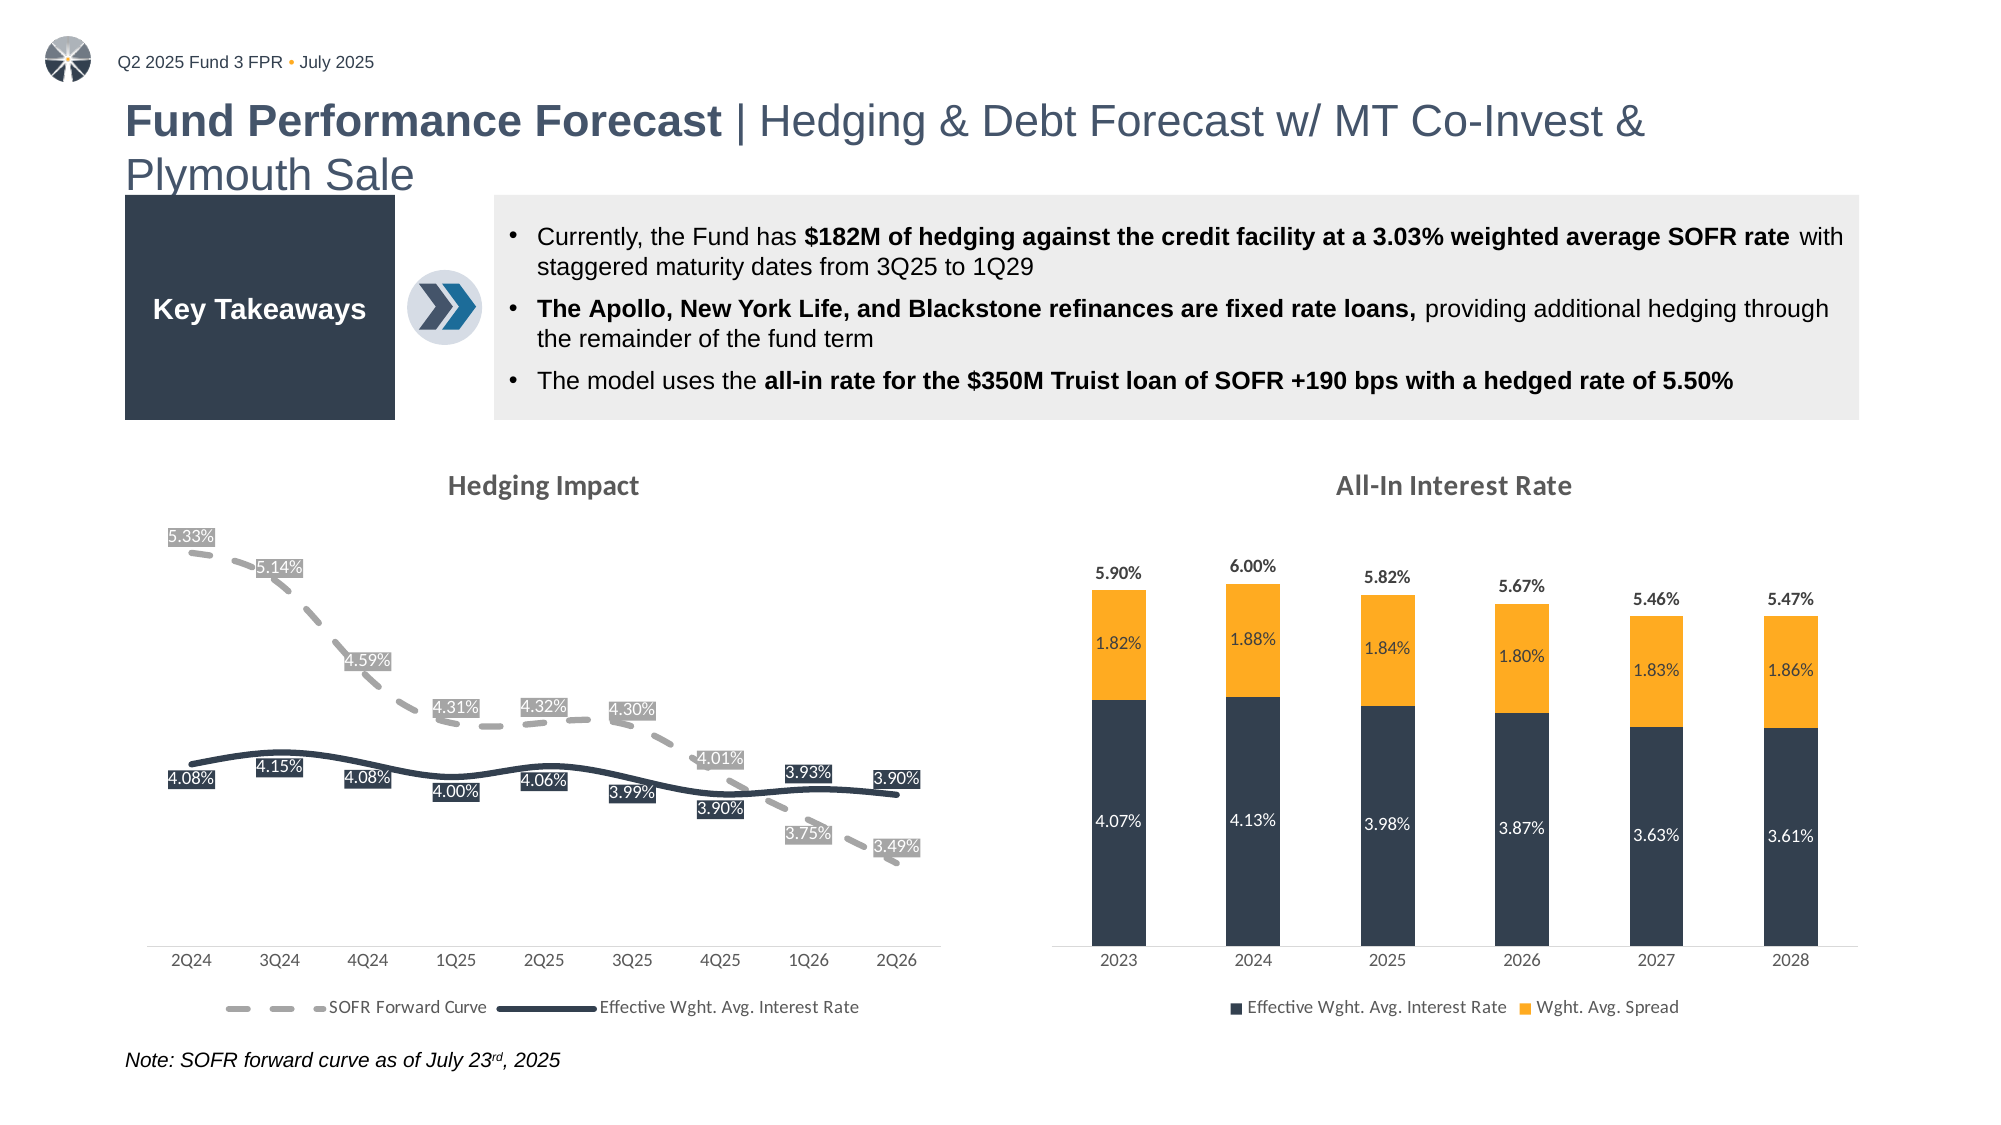

# Fund Performance Forecast | Hedging & Debt Forecast w/ MT Co-Invest & Plymouth Sale
Key Takeaways
Currently, the Fund has $182M of hedging against the credit facility at a 3.03% weighted average SOFR rate with staggered maturity dates from 3Q25 to 1Q29
The Apollo, New York Life, and Blackstone refinances are fixed rate loans, providing additional hedging through the remainder of the fund term
The model uses the all-in rate for the $350M Truist loan of SOFR +190 bps with a hedged rate of 5.50%

### Chart: Hedging Impact

| Category | SOFR Forward Curve | Effective Wght. Avg. Interest Rate |
|---|---|---|
| 2Q24 | 0.05325518325358852 | 0.04075547852163097 |
| 3Q24 | 0.0514273106060606 | 0.04145684052308459 |
| 4Q24 | 0.04591346419837472 | 0.04078802389270353 |
| 1Q25 | 0.0431489493734336 | 0.04000816829064674 |
| 2Q25 | 0.04321920992063492 | 0.040641371439589055 |
| 3Q25 | 0.04299823333333333 | 0.03991013678947707 |
| 4Q25 | 0.040099866666666664 | 0.038987557901494524 |
| 1Q26 | 0.03747573333333334 | 0.03927702328982473 |
| 2Q26 | 0.03491233333333334 | 0.03895373186519612 |

### Chart: All-In Interest Rate

| Category | Effective Wght. Avg. Interest Rate | Wght. Avg. Spread | All-In Interest Rate |
|---|---|---|---|
| 2023 | 0.040748109656458587 | 0.018240788638014184 | 0.05898889829447277 |
| 2024 | 0.04126172117645647 | 0.018781545840222343 | 0.06004326701667881 |
| 2025 | 0.03984209195750136 | 0.01838536674522603 | 0.058227458702727386 |
| 2026 | 0.03868748581062106 | 0.018033781145844356 | 0.05672126695646541 |
| 2027 | 0.036284693706079965 | 0.018307048986337438 | 0.0545917426924174 |
| 2028 | 0.036060871987599656 | 0.018598591090313997 | 0.05465946307791365 |
Note: SOFR forward curve as of July 23rd, 2025